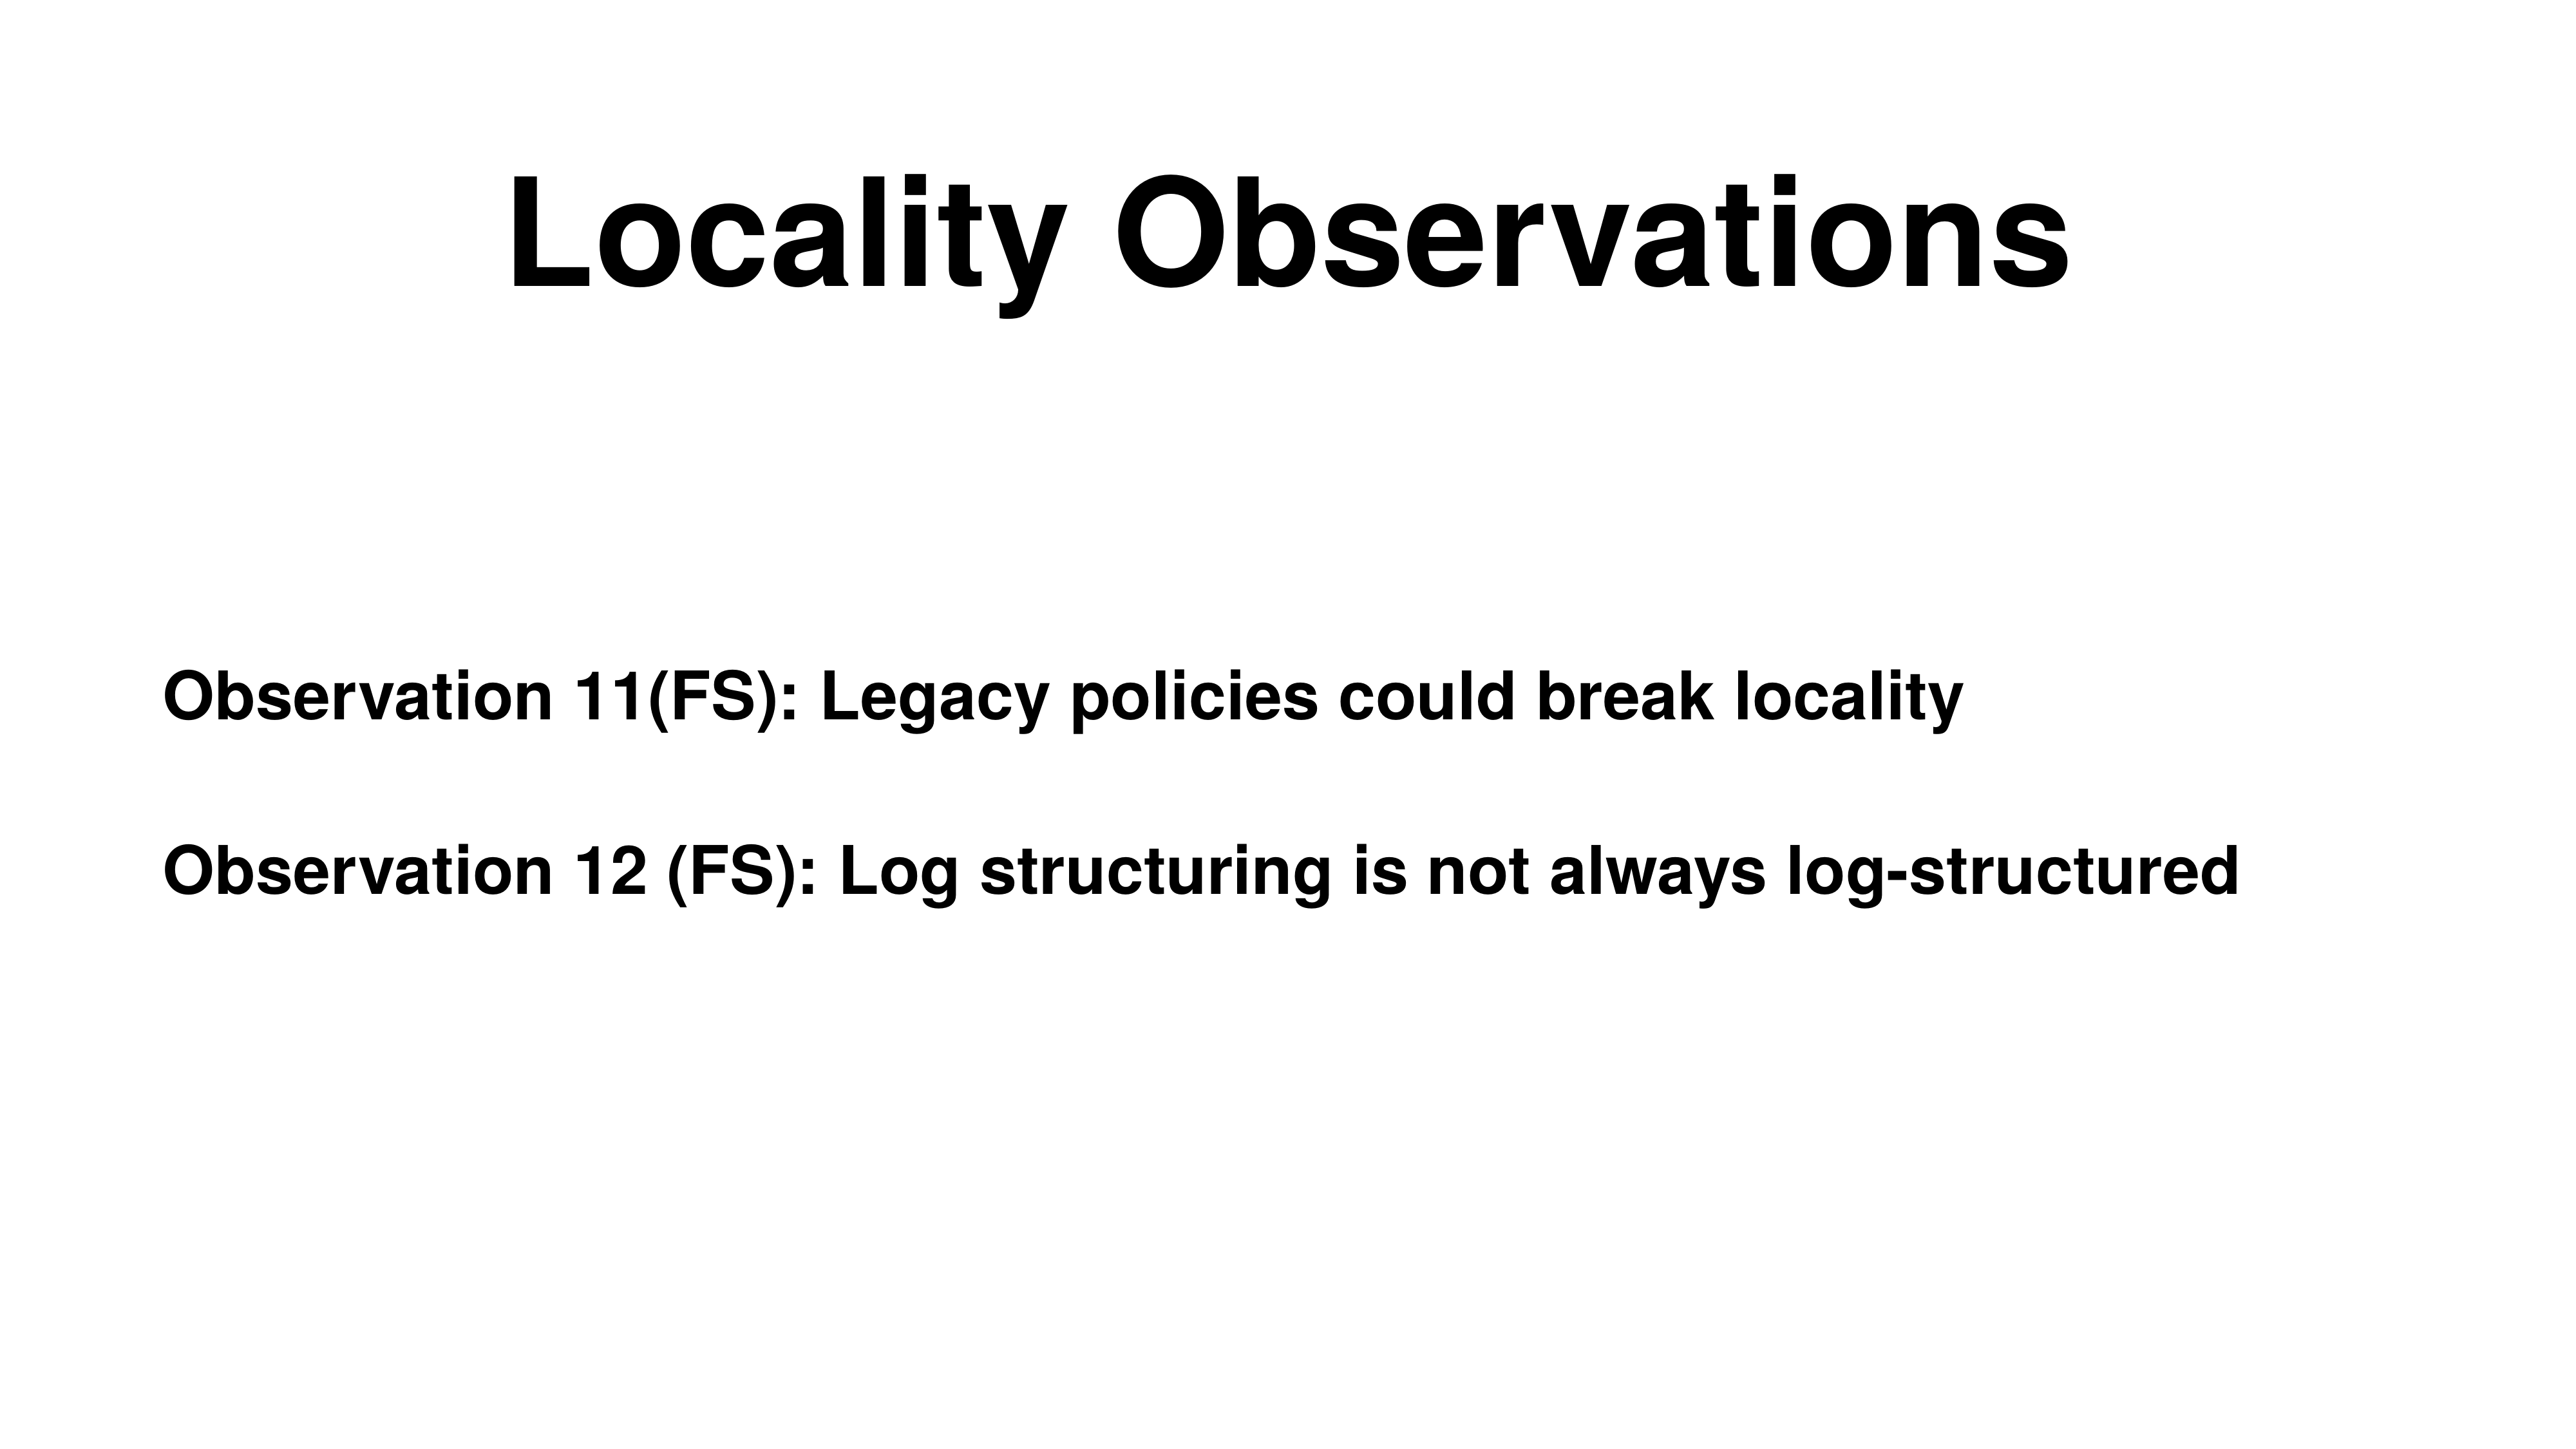

# Locality Observations
Observation 11(FS): Legacy policies could break locality
Observation 12 (FS): Log structuring is not always log-structured